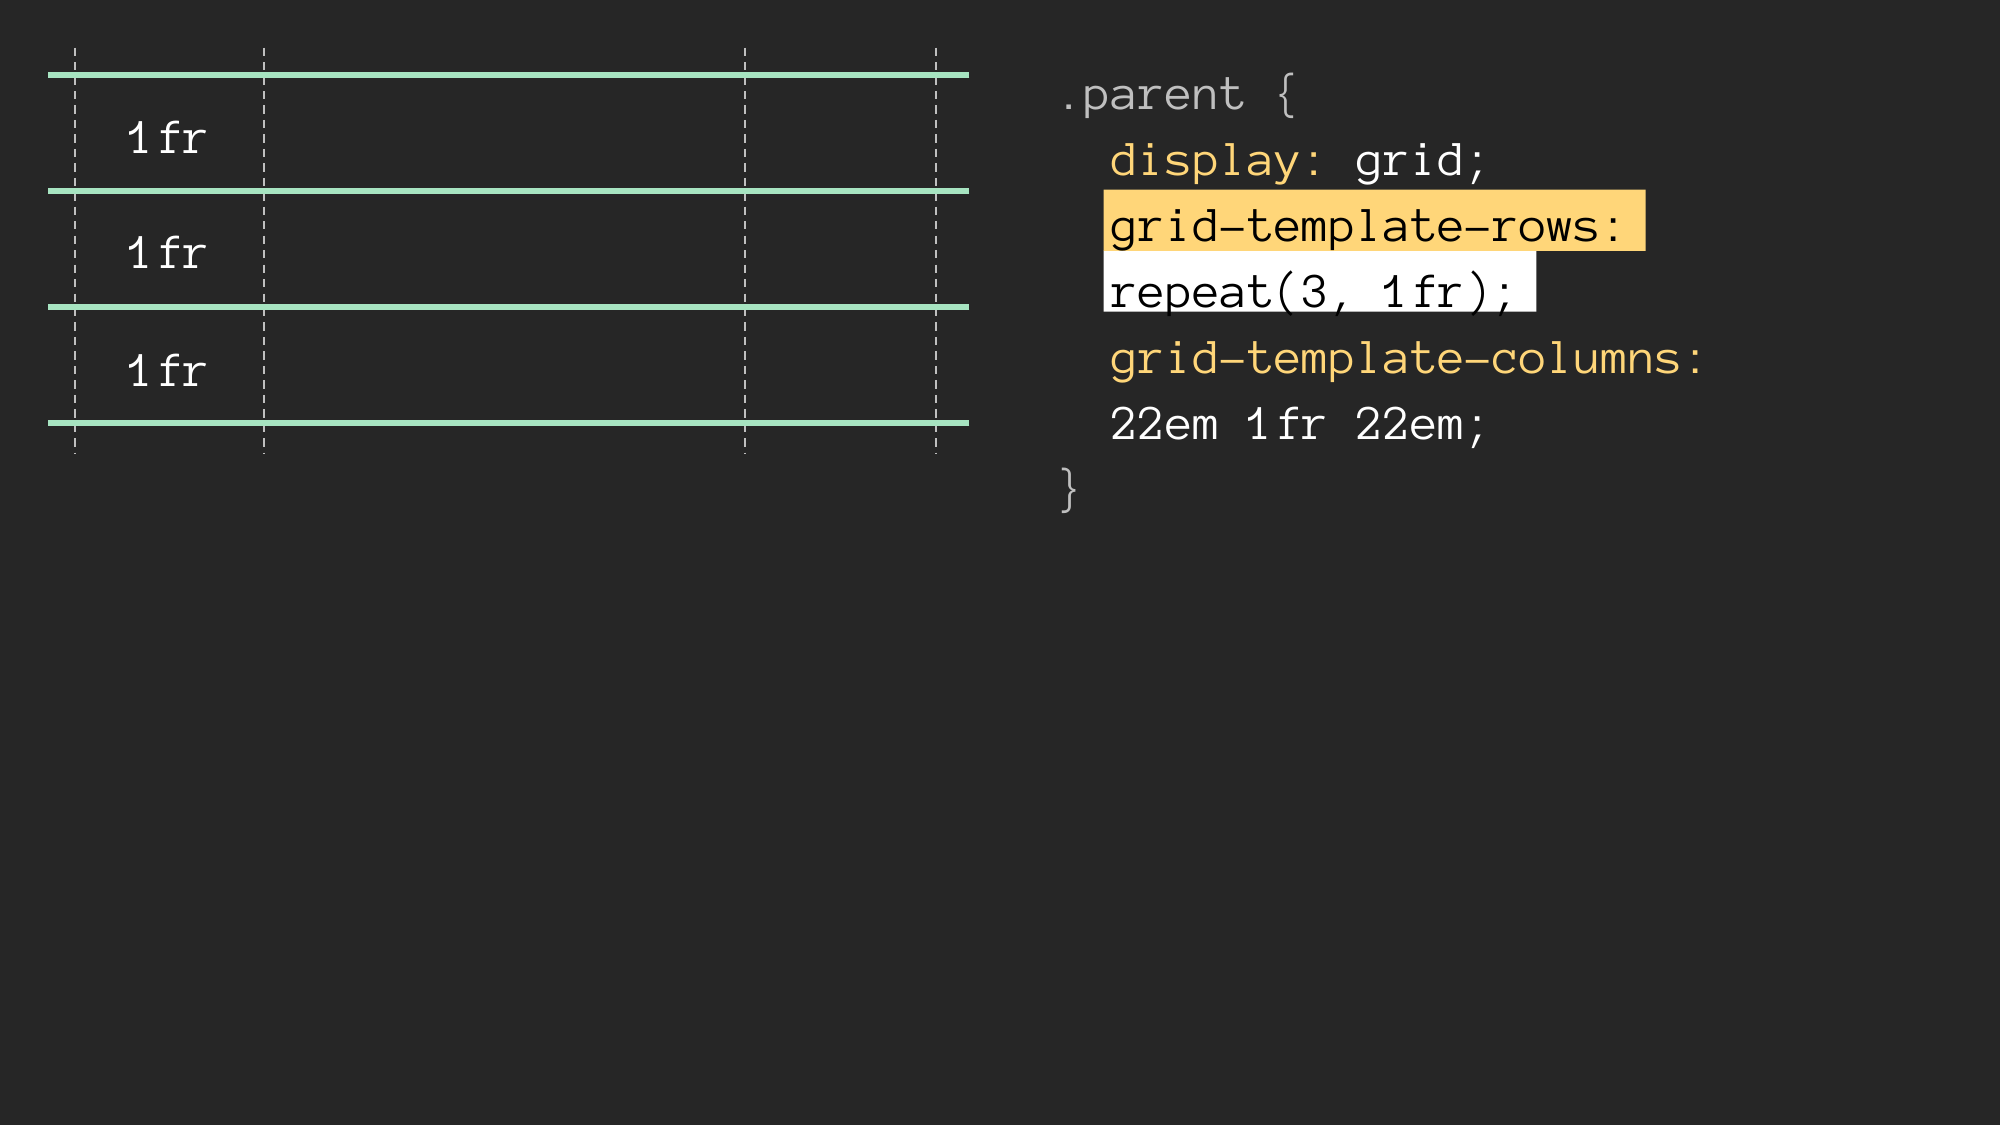

.parent {
  display: grid;
  grid-template-rows:
  repeat(3, 1fr);
  grid-template-columns:
  22em 1fr 22em;
}
1fr

1fr

1fr